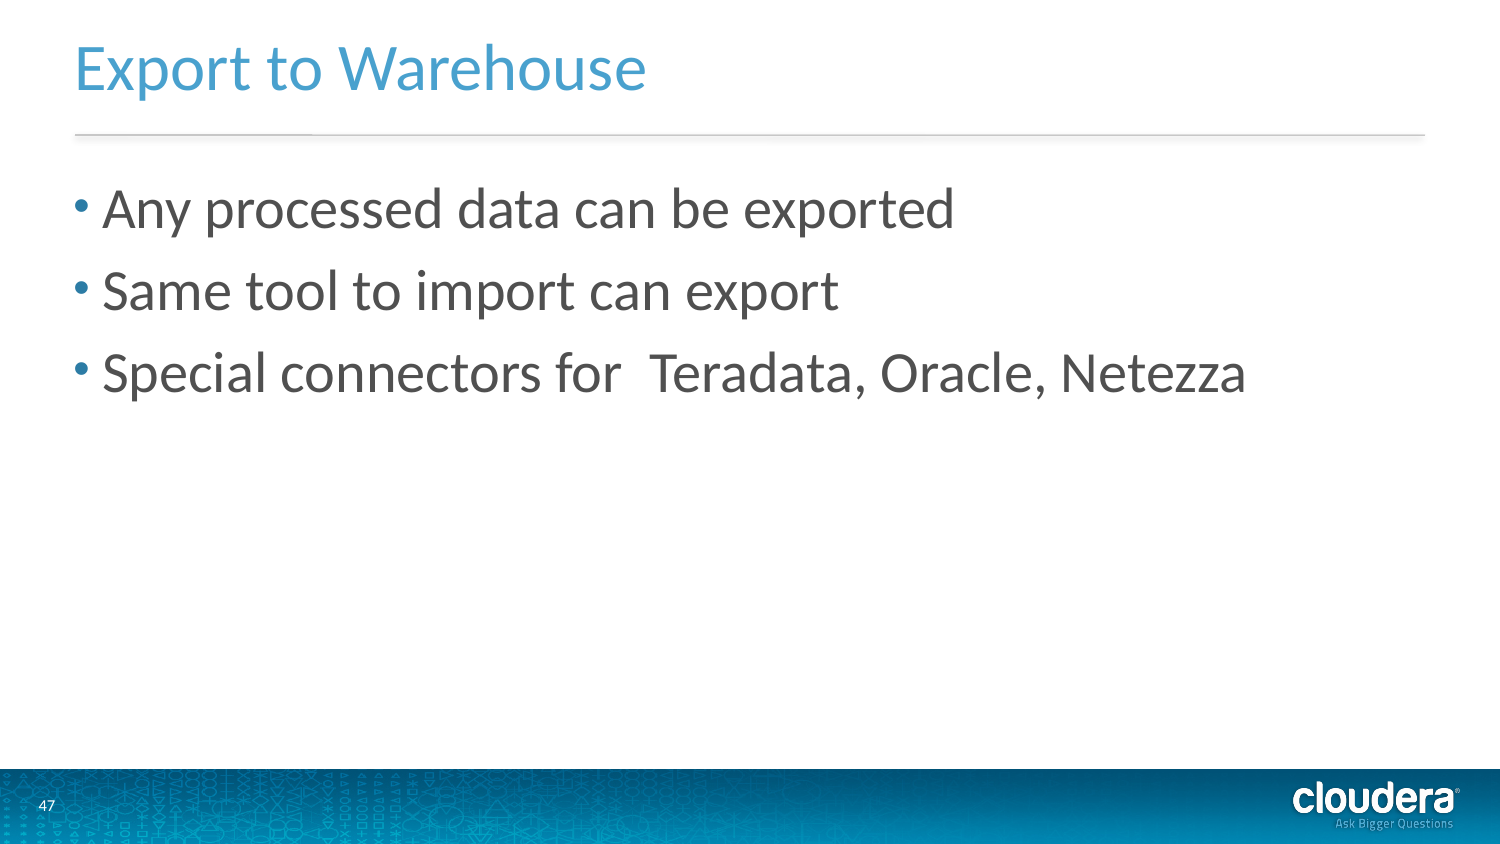

# Export to Warehouse
Any processed data can be exported
Same tool to import can export
Special connectors for  Teradata, Oracle, Netezza